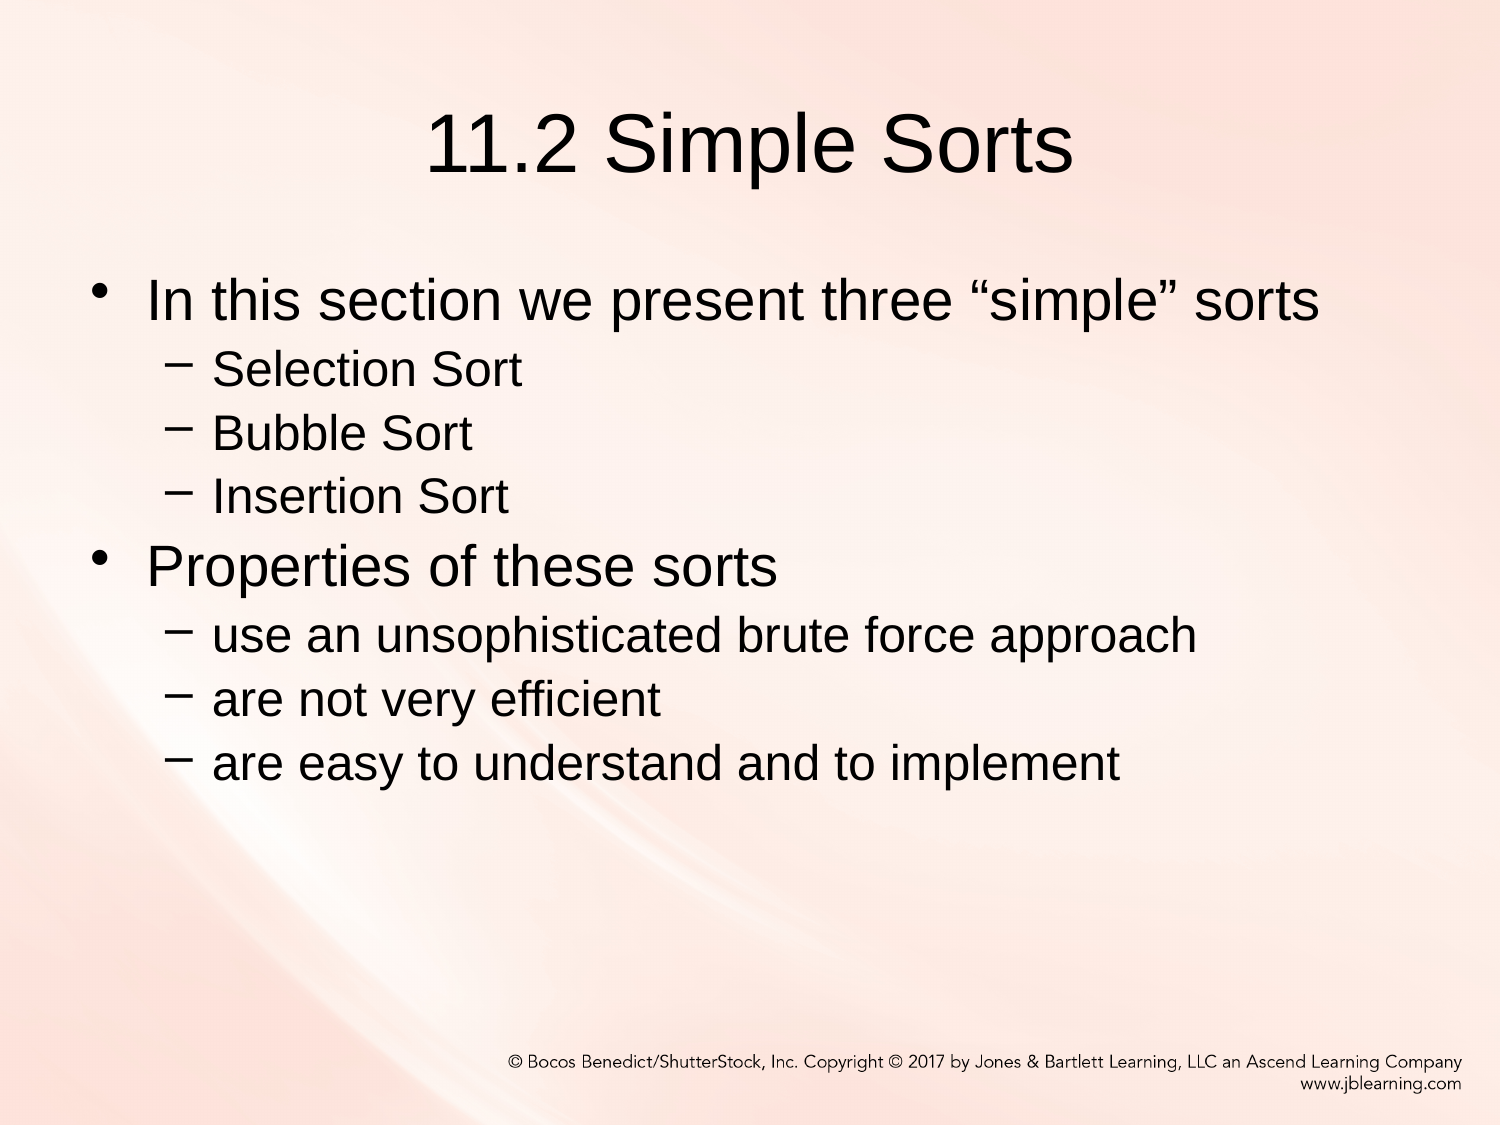

# 11.2 Simple Sorts
In this section we present three “simple” sorts
Selection Sort
Bubble Sort
Insertion Sort
Properties of these sorts
use an unsophisticated brute force approach
are not very efficient
are easy to understand and to implement